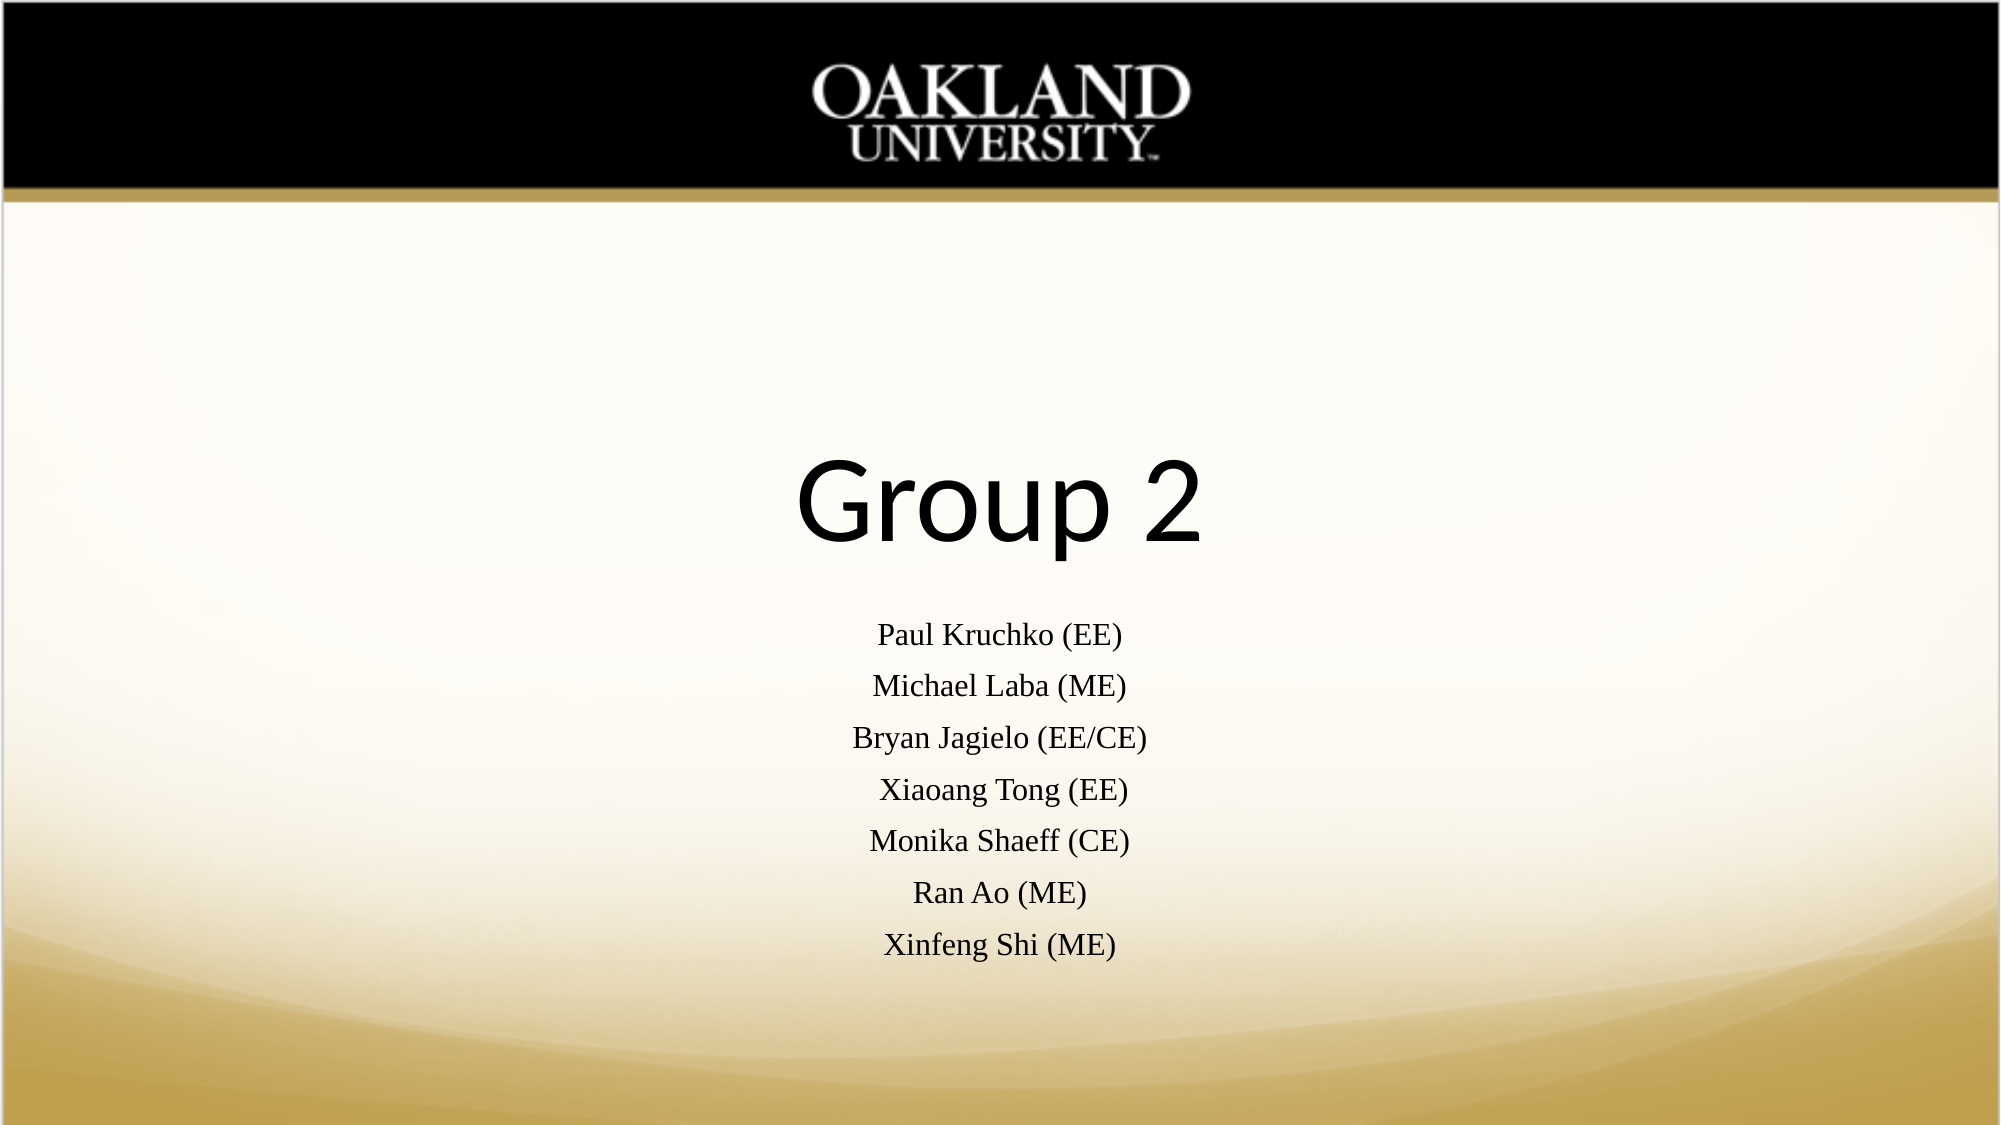

# Group 2

Paul Kruchko (EE)
Michael Laba (ME)
Bryan Jagielo (EE/CE)
 Xiaoang Tong (EE)
Monika Shaeff (CE)
Ran Ao (ME)
Xinfeng Shi (ME)